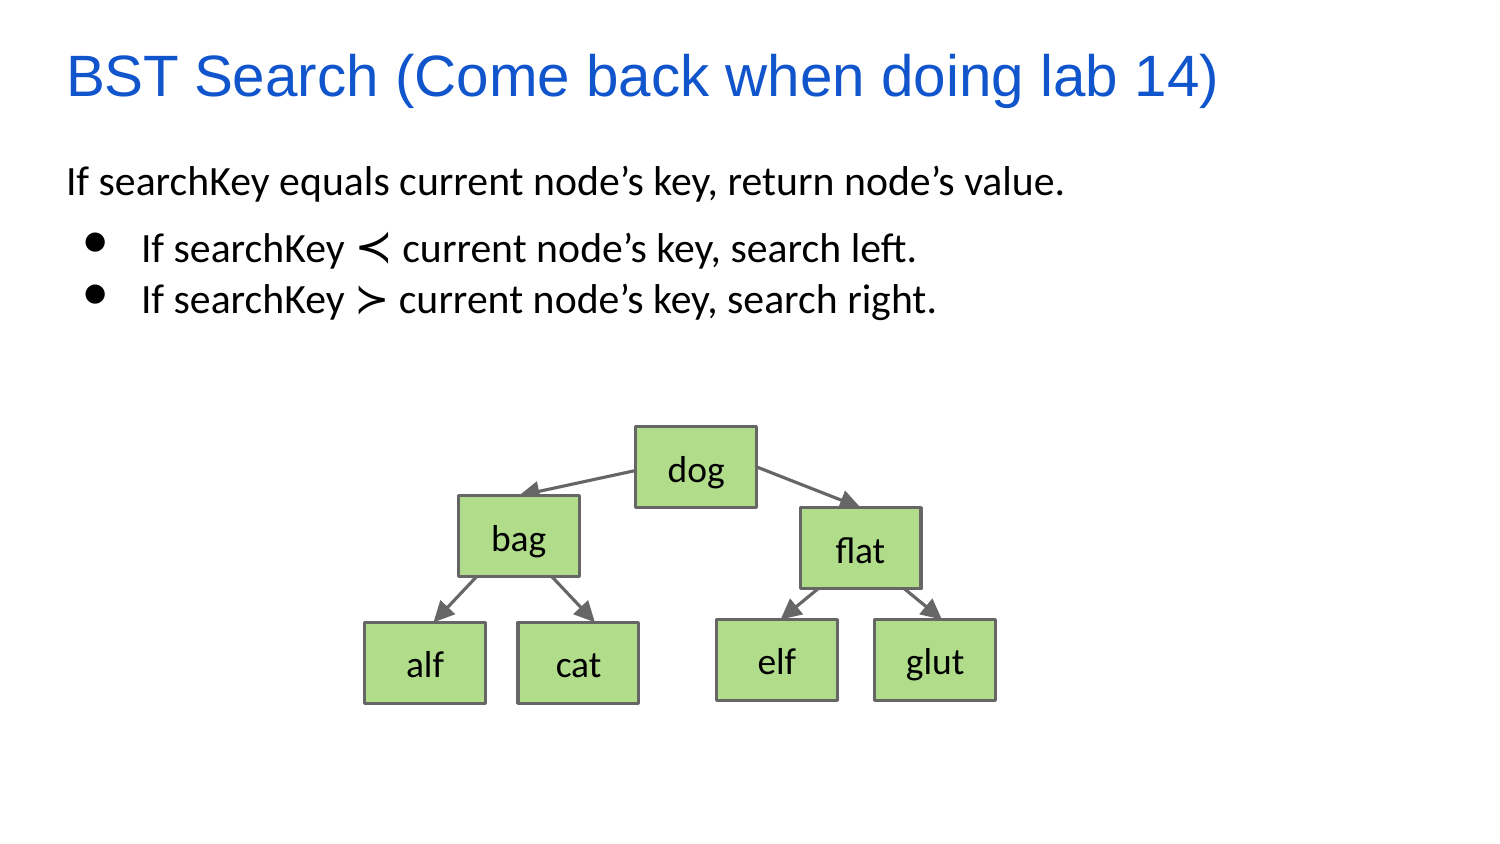

# BST Search (Come back when doing lab 14)
If searchKey equals current node’s key, return node’s value.
If searchKey ≺ current node’s key, search left.
If searchKey ≻ current node’s key, search right.
dog
bag
flat
elf
glut
alf
cat